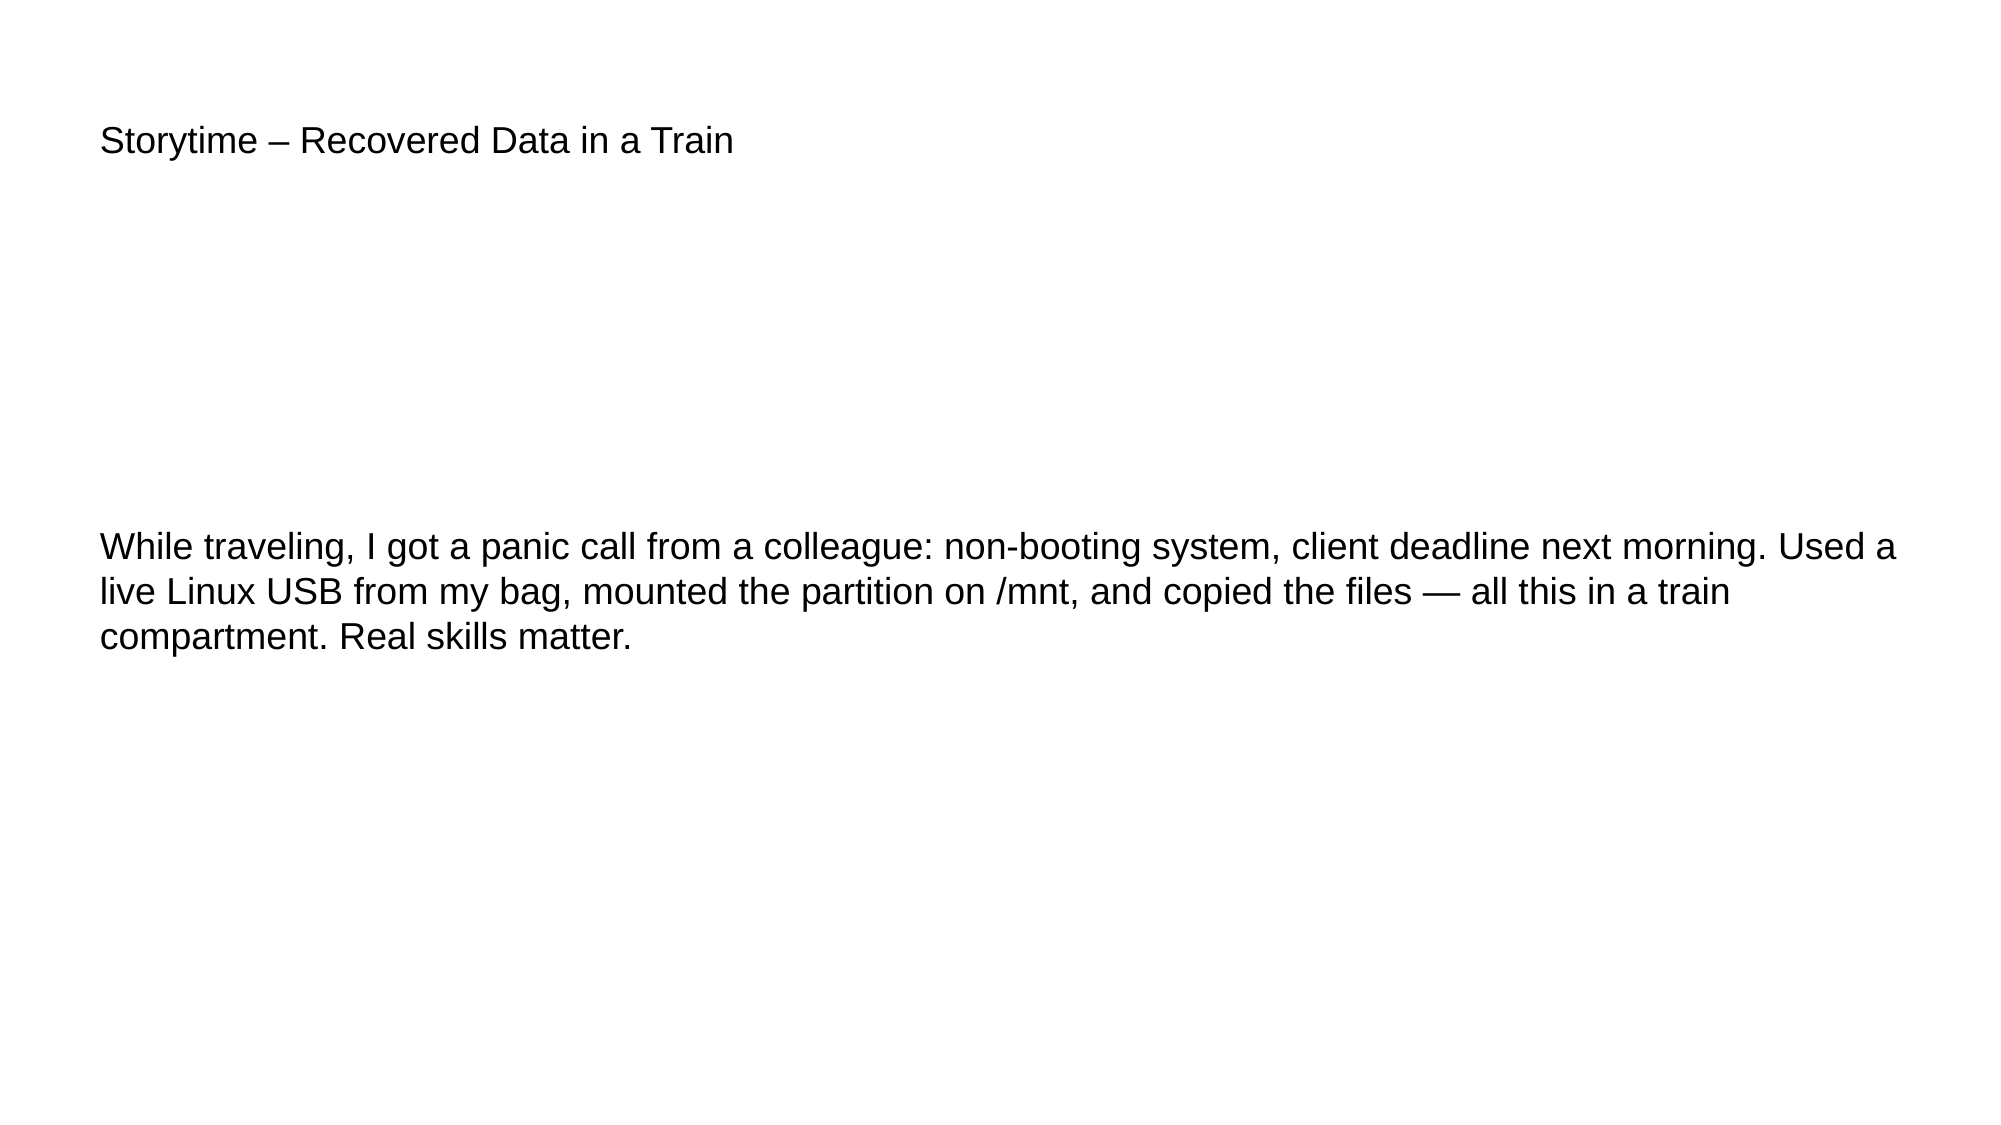

# Storytime – Recovered Data in a Train
While traveling, I got a panic call from a colleague: non-booting system, client deadline next morning. Used a live Linux USB from my bag, mounted the partition on /mnt, and copied the files — all this in a train compartment. Real skills matter.